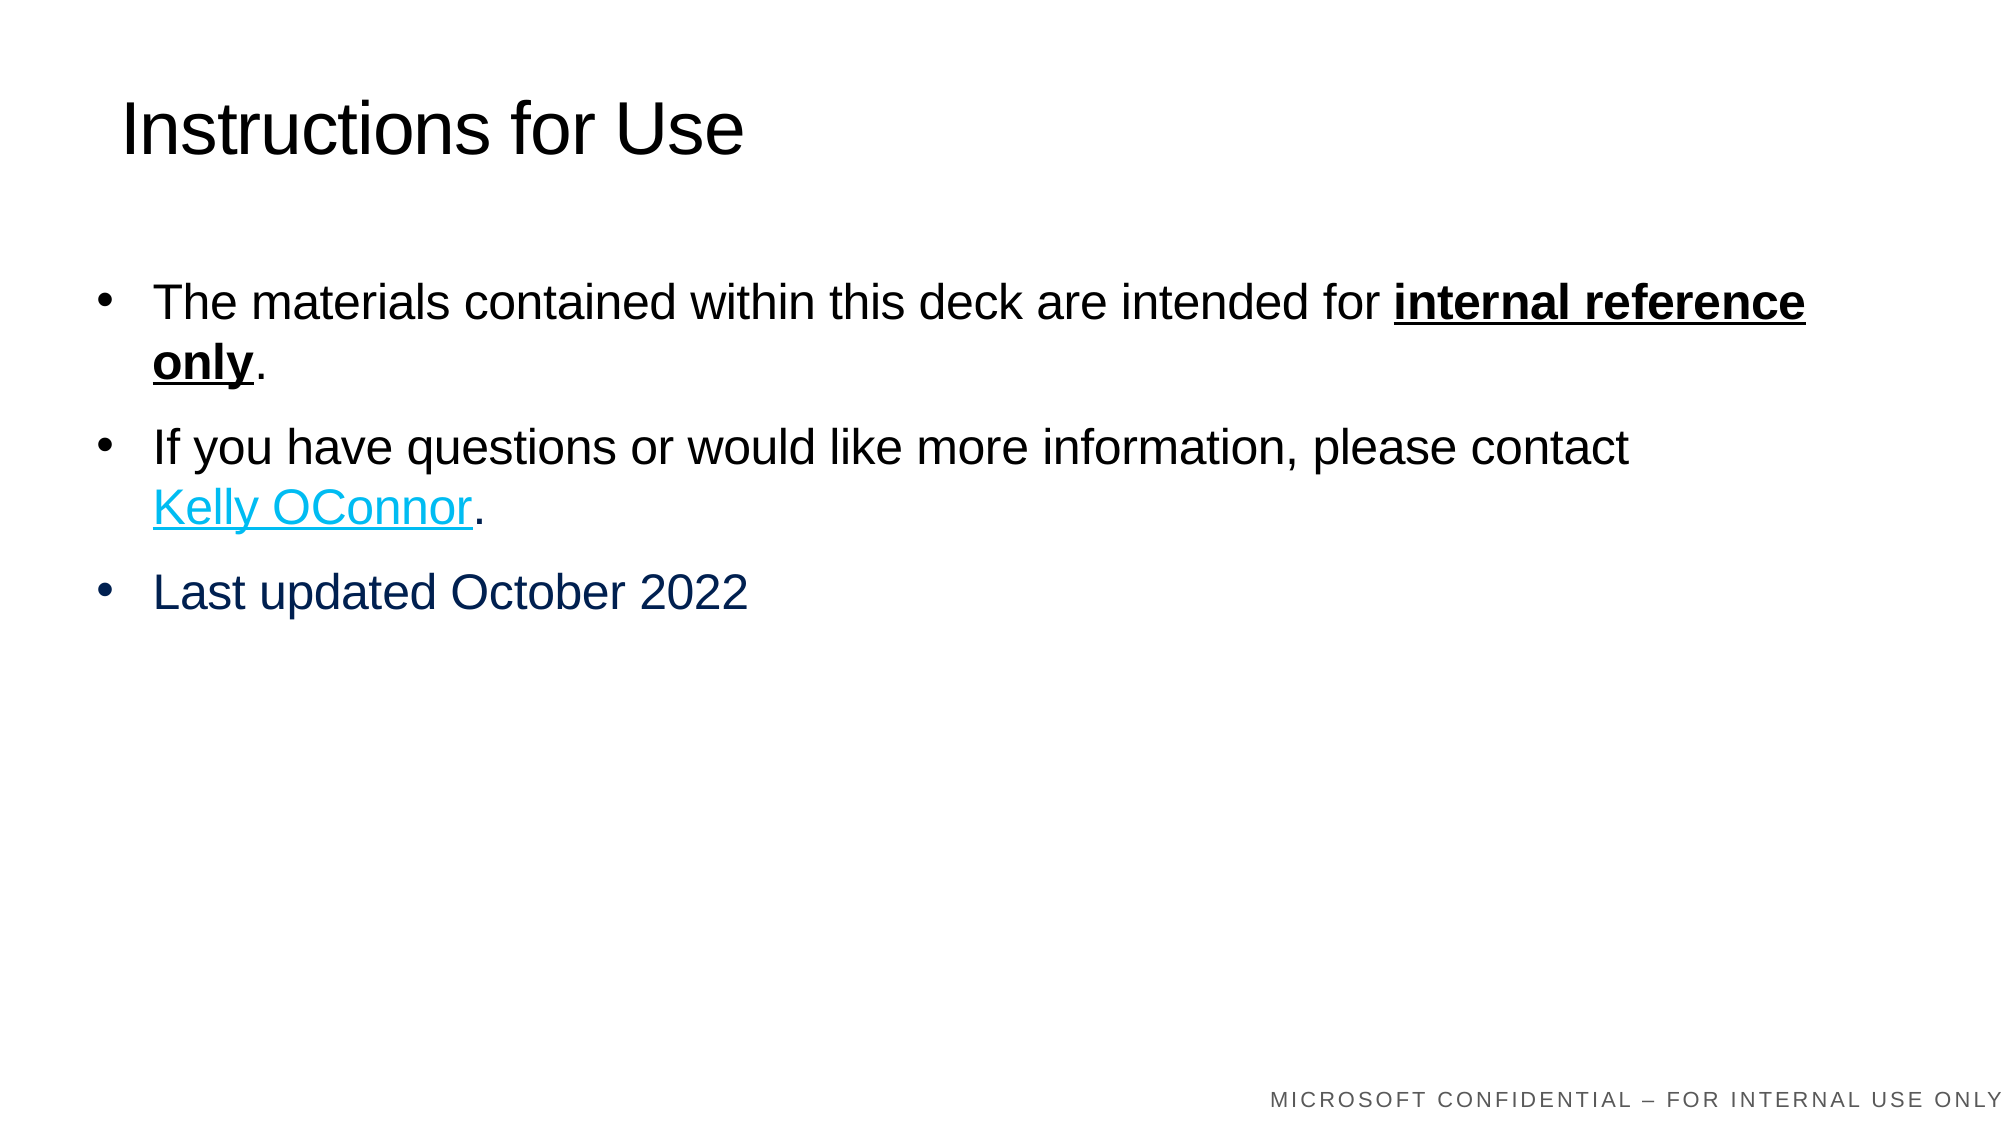

# Instructions for Use
The materials contained within this deck are intended for internal reference only.
If you have questions or would like more information, please contact Kelly OConnor.
Last updated October 2022